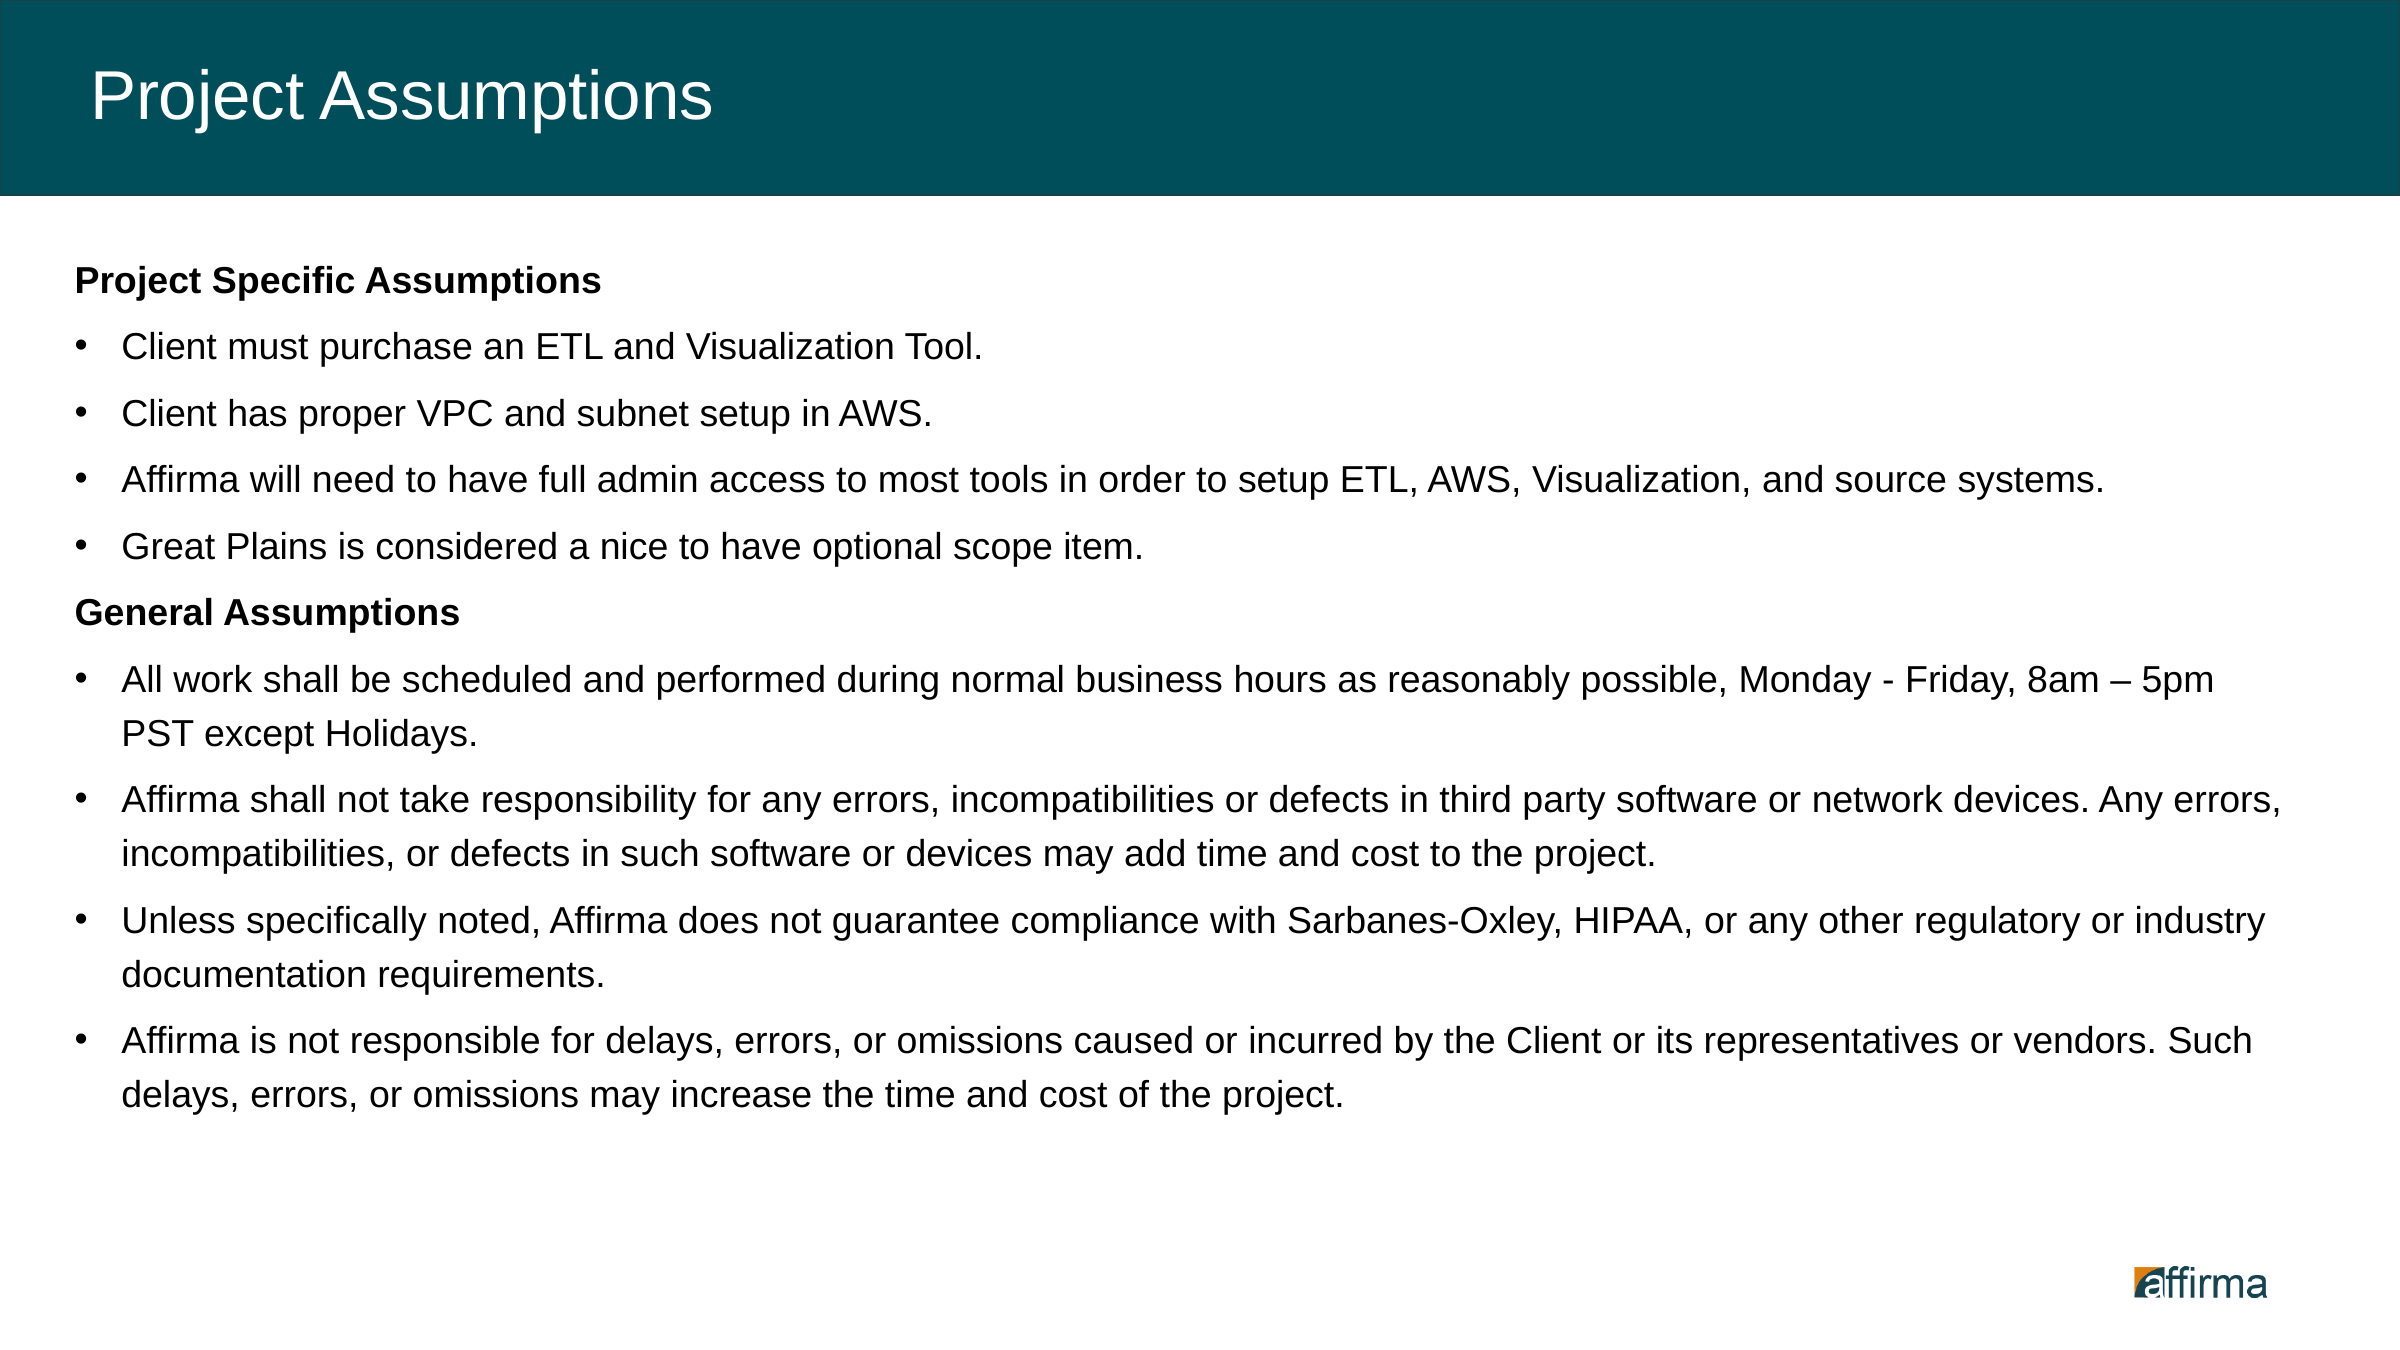

# Project Assumptions
Project Specific Assumptions
Client must purchase an ETL and Visualization Tool.
Client has proper VPC and subnet setup in AWS.
Affirma will need to have full admin access to most tools in order to setup ETL, AWS, Visualization, and source systems.
Great Plains is considered a nice to have optional scope item.
General Assumptions
All work shall be scheduled and performed during normal business hours as reasonably possible, Monday - Friday, 8am – 5pm PST except Holidays.
Affirma shall not take responsibility for any errors, incompatibilities or defects in third party software or network devices. Any errors, incompatibilities, or defects in such software or devices may add time and cost to the project.
Unless specifically noted, Affirma does not guarantee compliance with Sarbanes-Oxley, HIPAA, or any other regulatory or industry documentation requirements.
Affirma is not responsible for delays, errors, or omissions caused or incurred by the Client or its representatives or vendors. Such delays, errors, or omissions may increase the time and cost of the project.